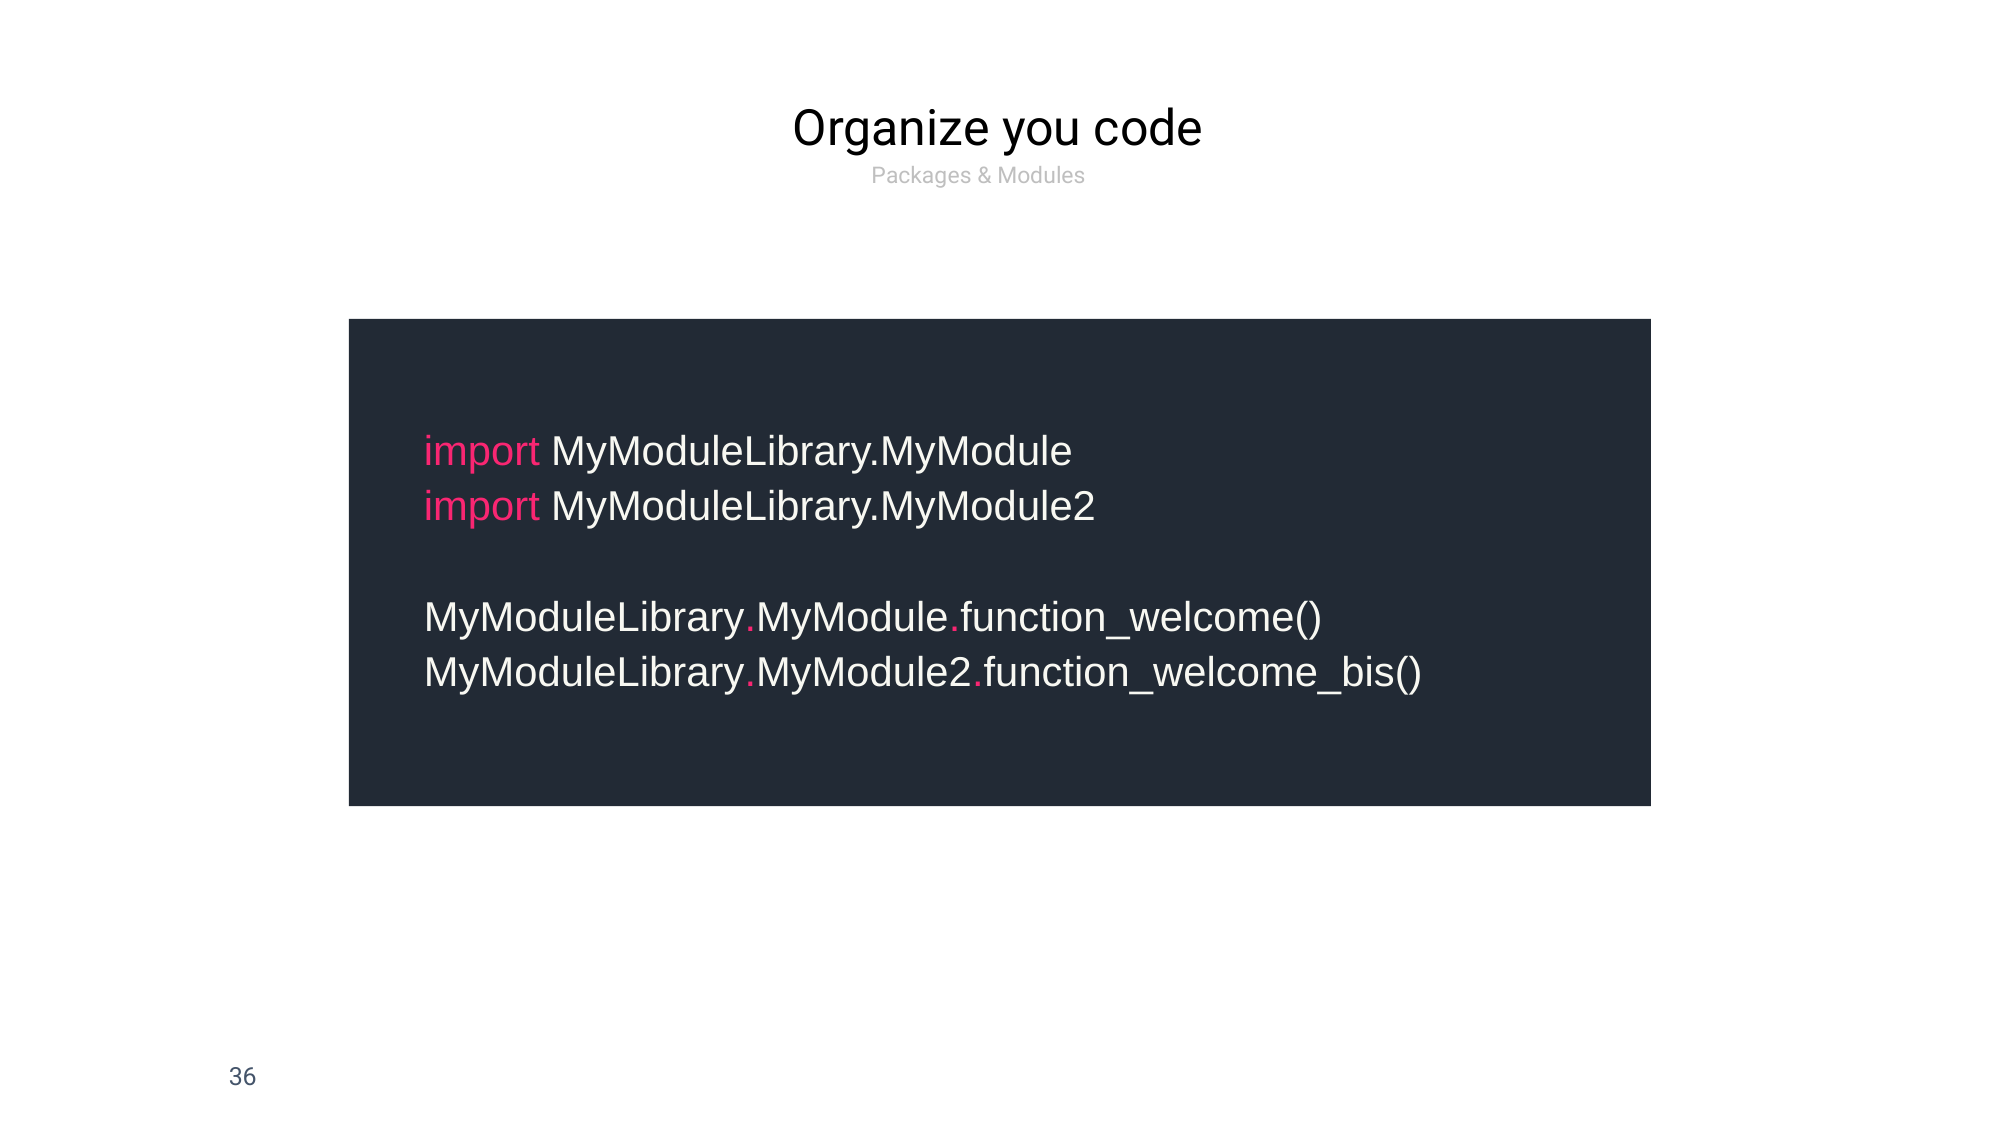

Organize you code
Packages & Modules

import MyModuleLibrary.MyModule
import MyModuleLibrary.MyModule2

MyModuleLibrary.MyModule.function_welcome()
MyModuleLibrary.MyModule2.function_welcome_bis()

36